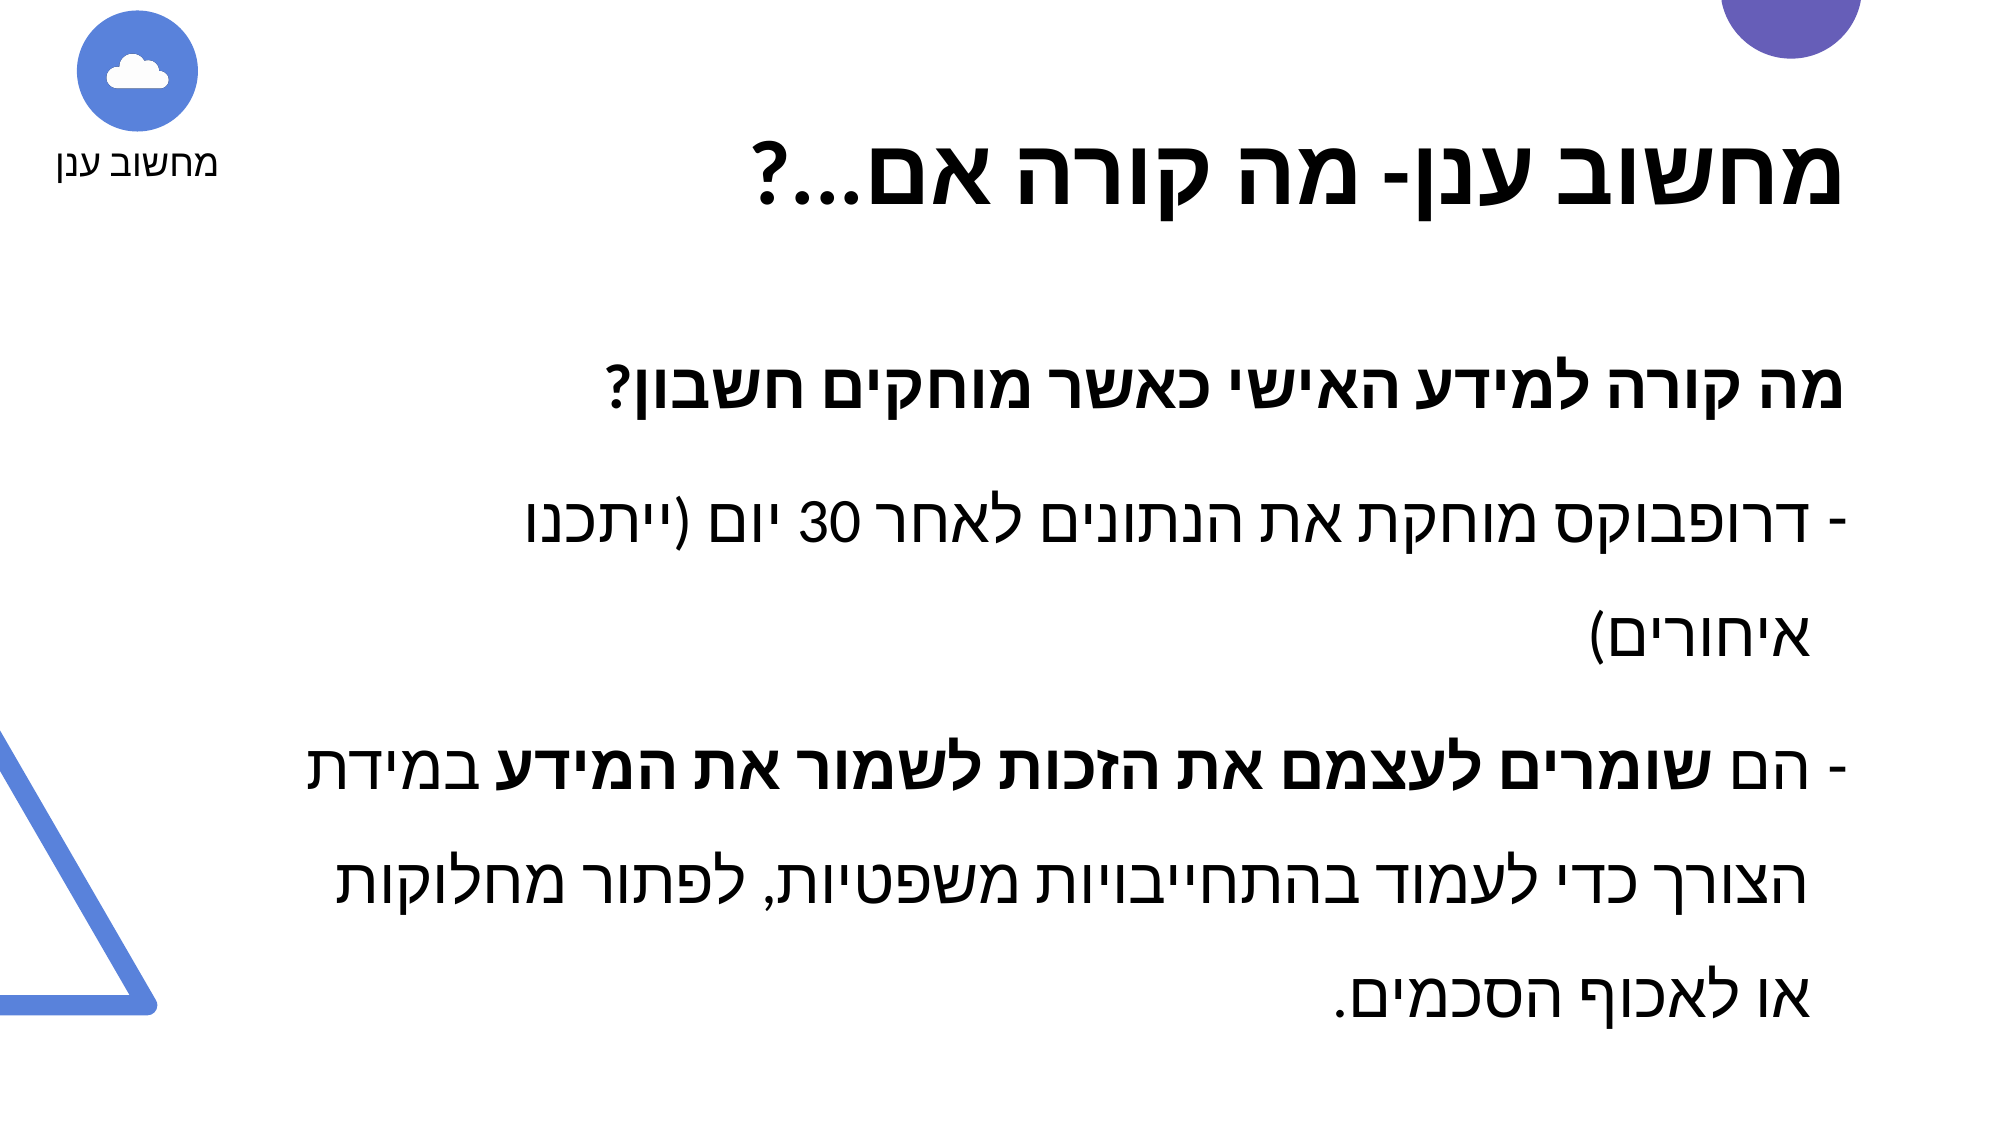

מחשוב ענן
# מחשוב ענן- מה קורה אם...?
מה קורה למידע האישי כאשר מוחקים חשבון?
דרופבוקס מוחקת את הנתונים לאחר 30 יום (ייתכנו איחורים)
הם שומרים לעצמם את הזכות לשמור את המידע במידת הצורך כדי לעמוד בהתחייבויות משפטיות, לפתור מחלוקות או לאכוף הסכמים.